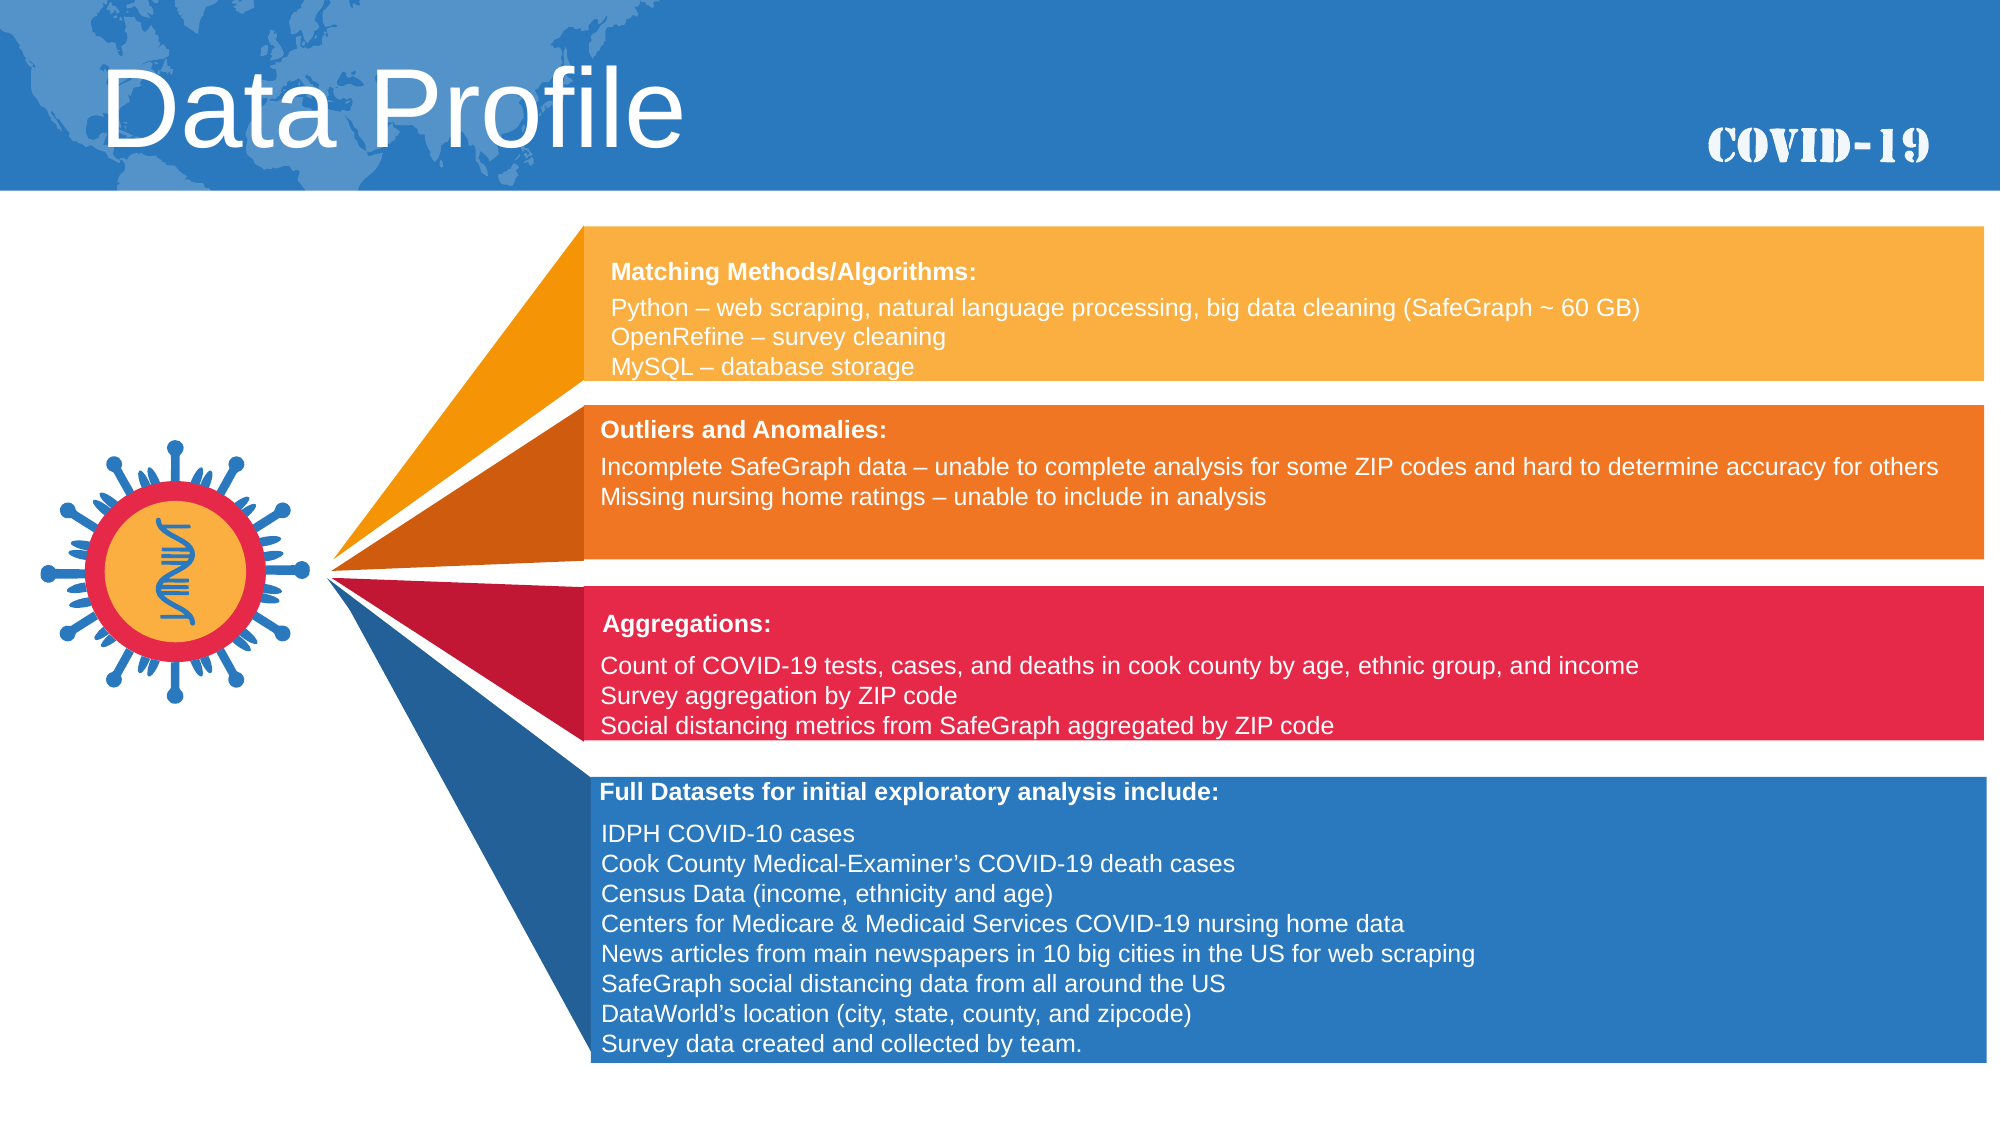

Data Profile

Matching Methods/Algorithms:
Python – web scraping, natural language processing, big data cleaning (SafeGraph ~ 60 GB)
OpenRefine – survey cleaning
MySQL – database storage

Outliers and Anomalies:
Incomplete SafeGraph data – unable to complete analysis for some ZIP codes and hard to determine accuracy for others
Missing nursing home ratings – unable to include in analysis

Aggregations:
Count of COVID-19 tests, cases, and deaths in cook county by age, ethnic group, and income
Survey aggregation by ZIP code
Social distancing metrics from SafeGraph aggregated by ZIP code

Full Datasets for initial exploratory analysis include:
IDPH COVID-10 cases
Cook County Medical-Examiner’s COVID-19 death cases
Census Data (income, ethnicity and age)
Centers for Medicare & Medicaid Services COVID-19 nursing home data
News articles from main newspapers in 10 big cities in the US for web scraping
SafeGraph social distancing data from all around the US
DataWorld’s location (city, state, county, and zipcode)
Survey data created and collected by team.